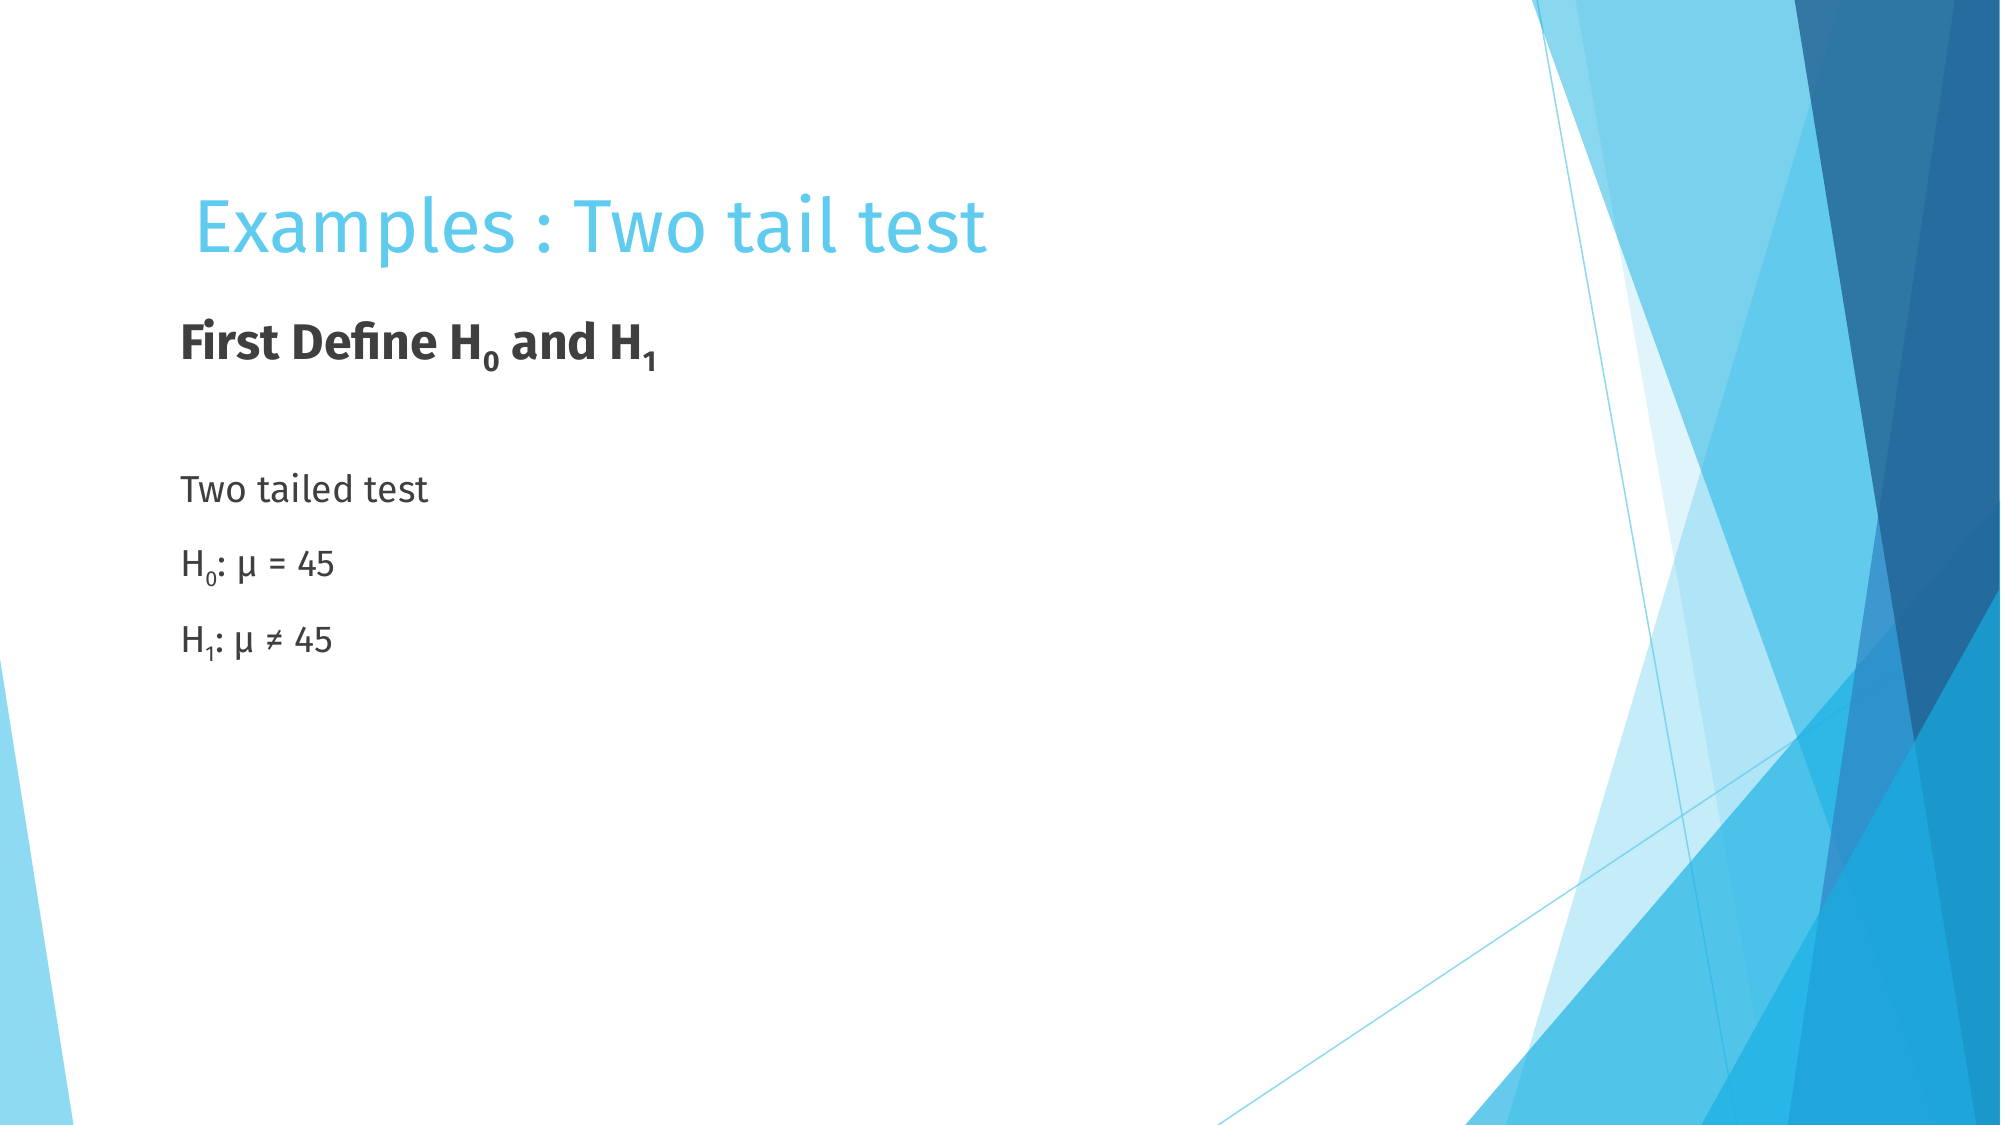

# Examples : Two tail test
First Define H0 and H1

Two tailed test
H0: μ = 45
H1: μ ≠ 45